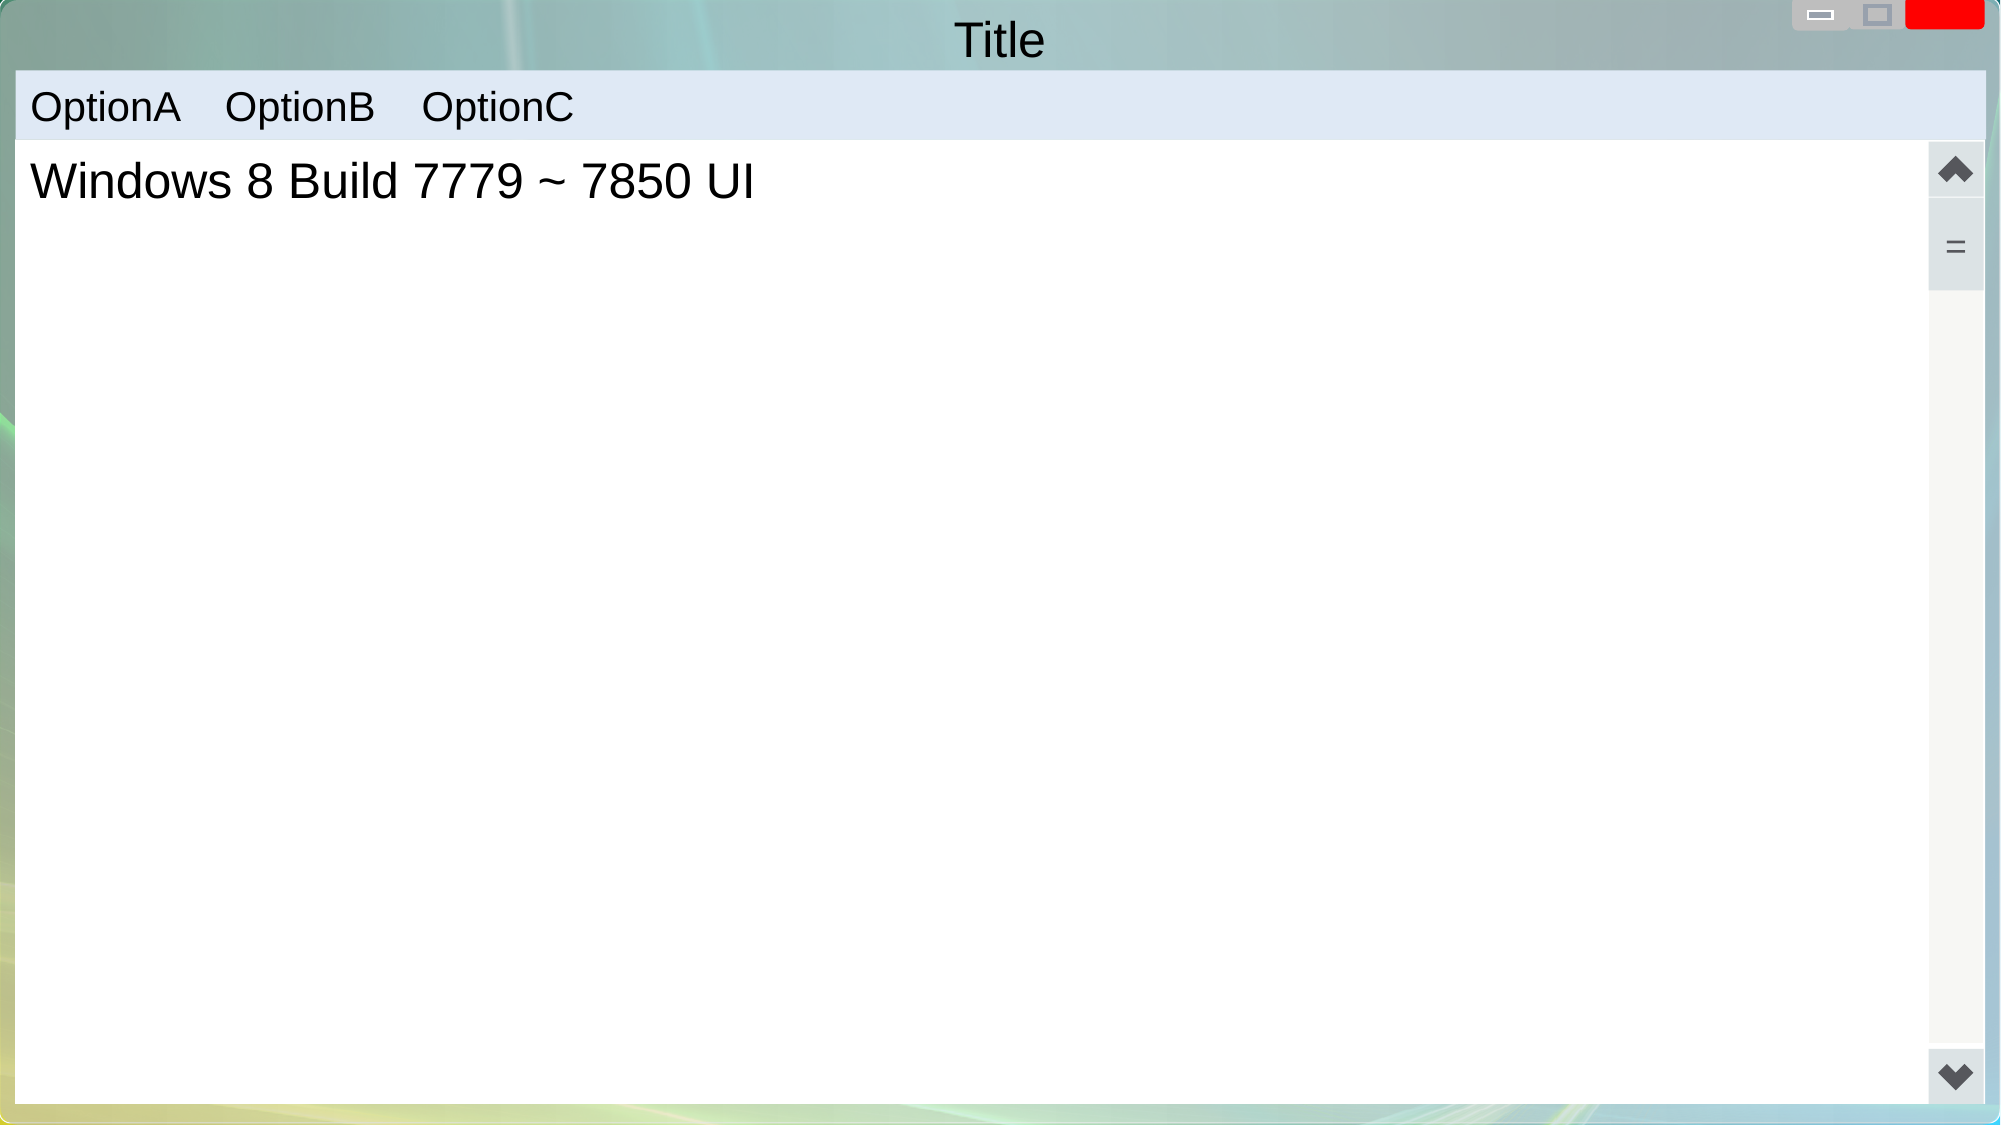

Title

OptionA    OptionB    OptionC

Windows 8 Build 7779 ~ 7850 UI

=